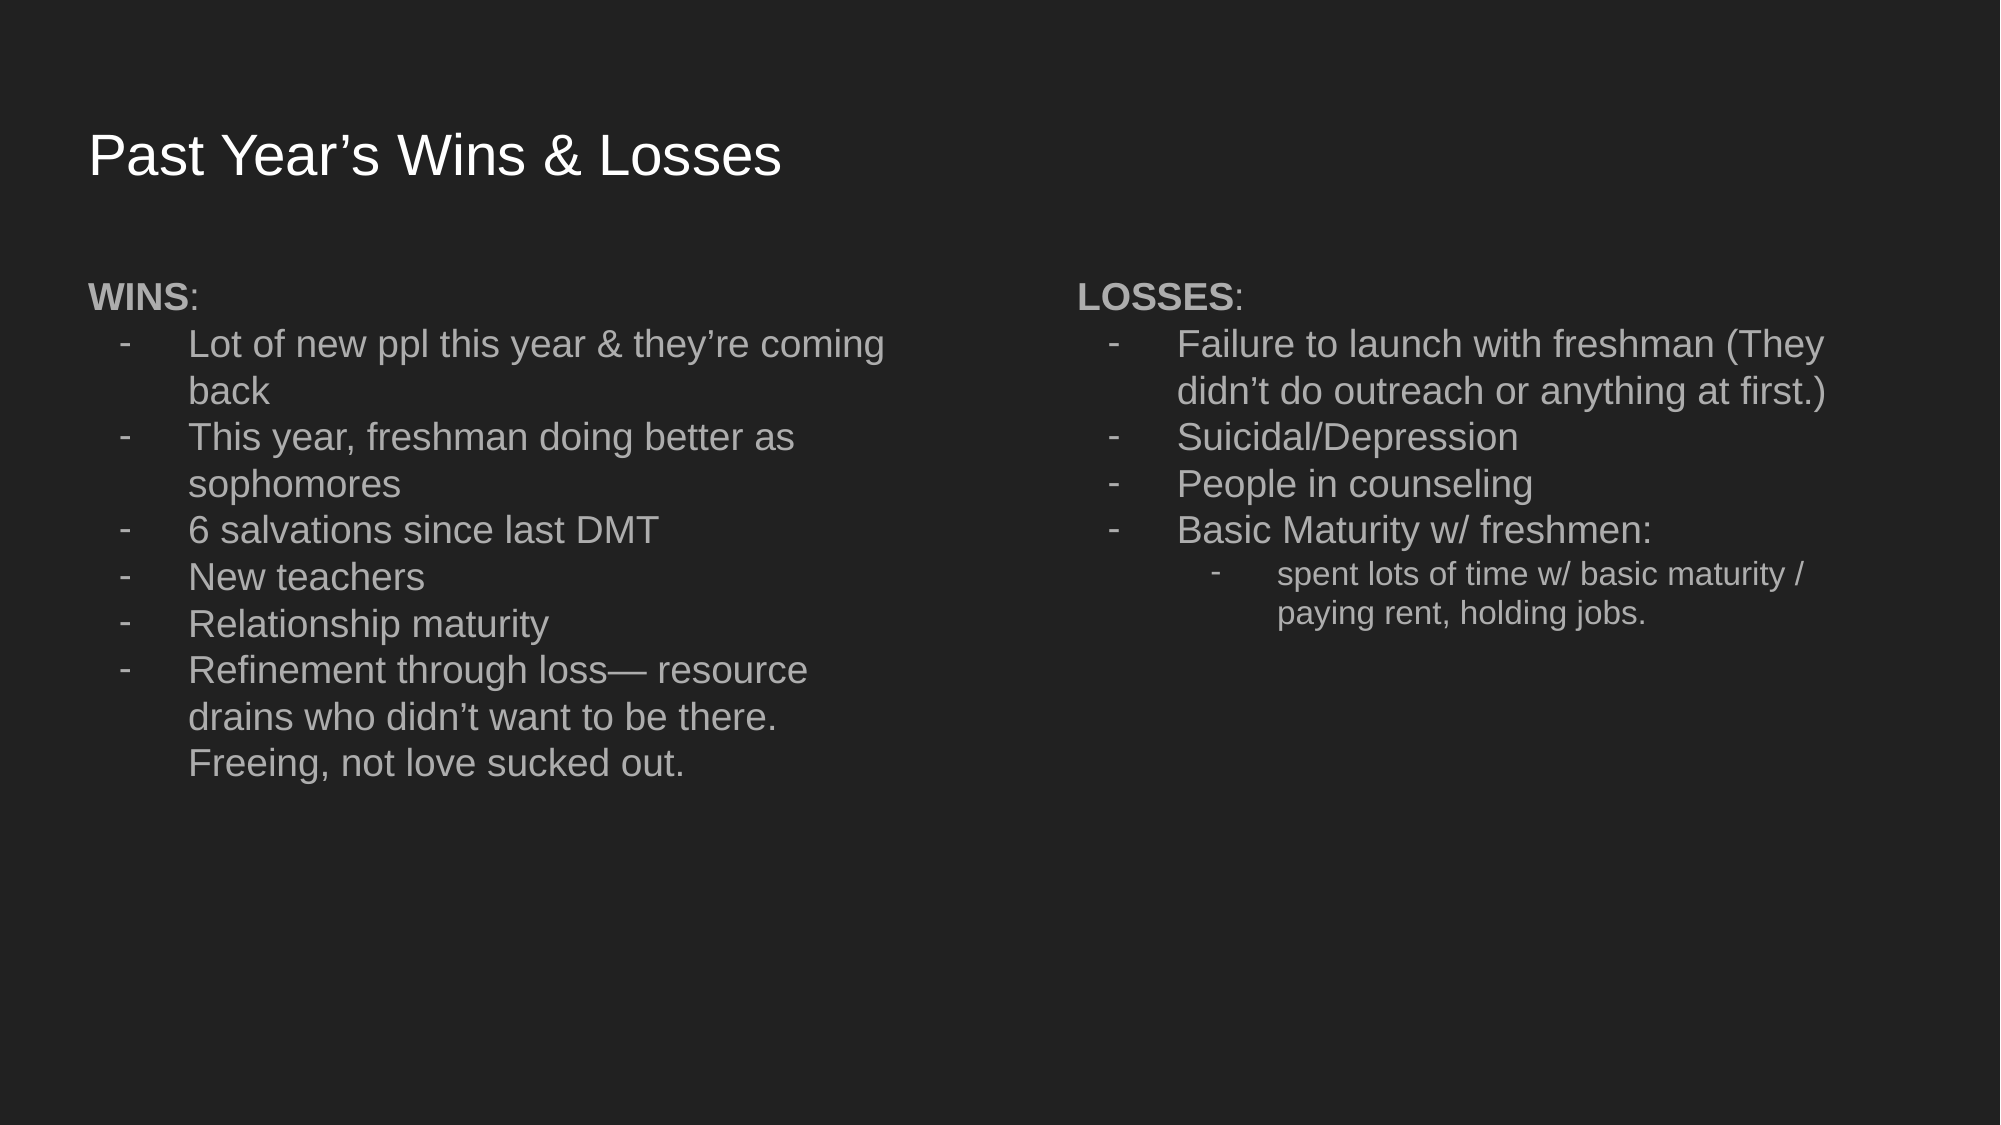

# Past Year’s Wins & Losses
WINS:
Lot of new ppl this year & they’re coming back
This year, freshman doing better as sophomores
6 salvations since last DMT
New teachers
Relationship maturity
Refinement through loss— resource drains who didn’t want to be there. Freeing, not love sucked out.

LOSSES:
Failure to launch with freshman (They didn’t do outreach or anything at first.)
Suicidal/Depression
People in counseling
Basic Maturity w/ freshmen:
spent lots of time w/ basic maturity / paying rent, holding jobs.